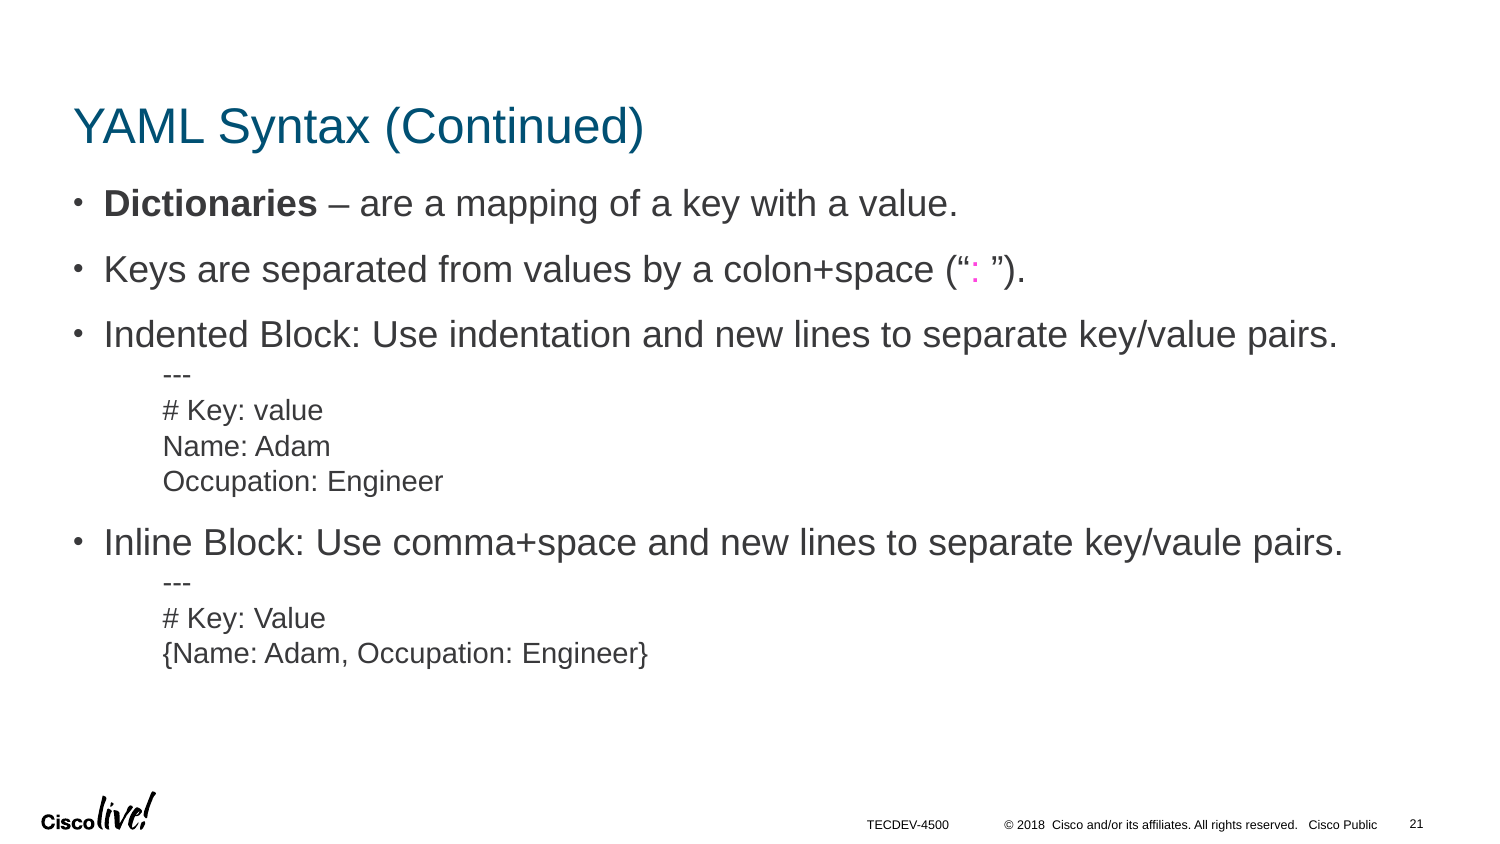

# YAML Syntax (Continued)
Dictionaries – are a mapping of a key with a value.
Keys are separated from values by a colon+space (“: ”).
Indented Block: Use indentation and new lines to separate key/value pairs.
---
# Key: value
Name: Adam
Occupation: Engineer
Inline Block: Use comma+space and new lines to separate key/vaule pairs.
---
# Key: Value
{Name: Adam, Occupation: Engineer}
21
TECDEV-4500